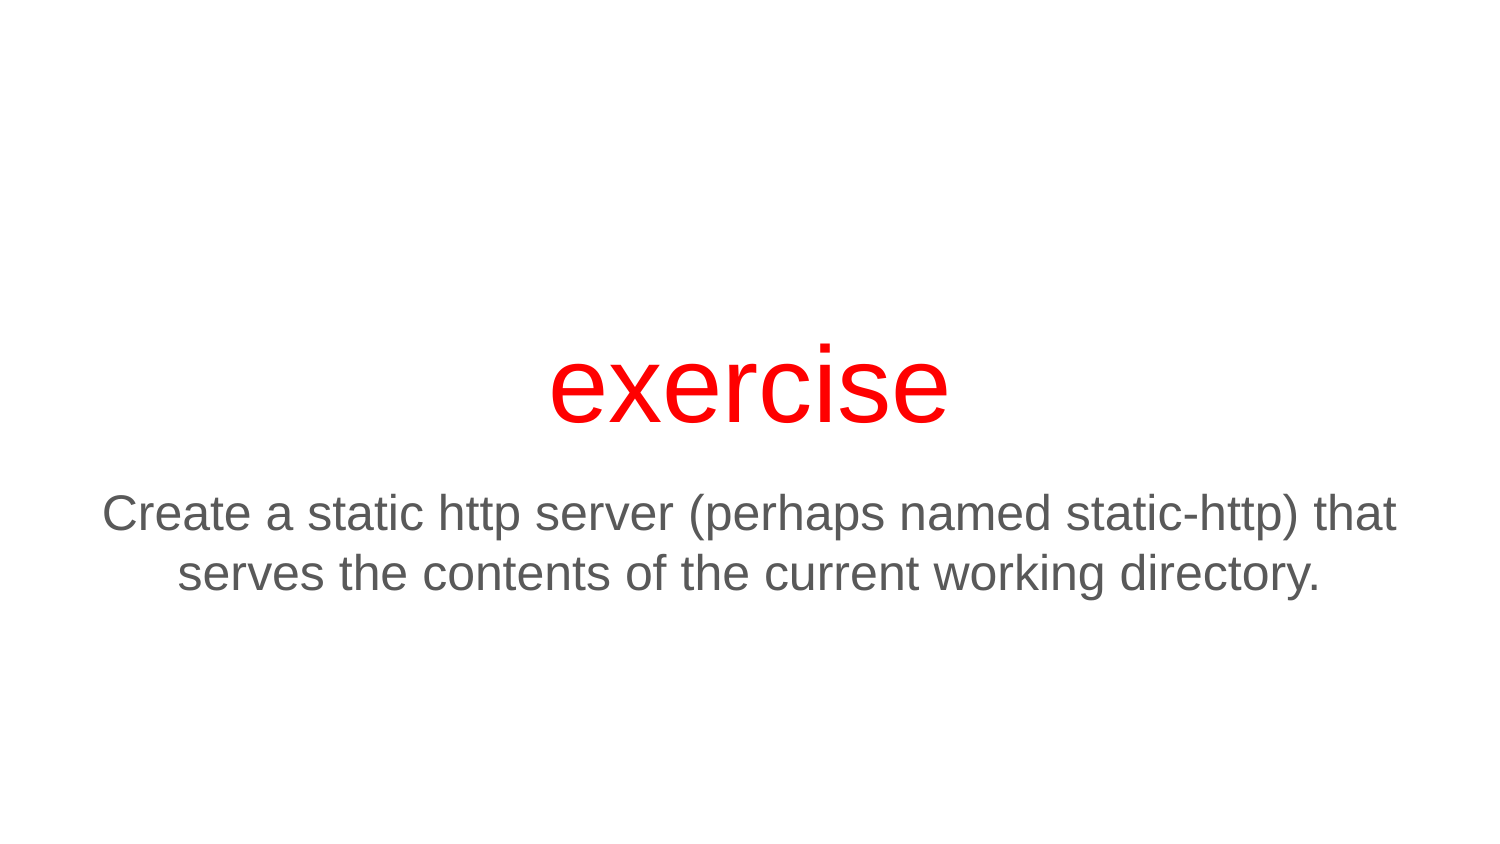

# exercise
Create a static http server (perhaps named static-http) that serves the contents of the current working directory.